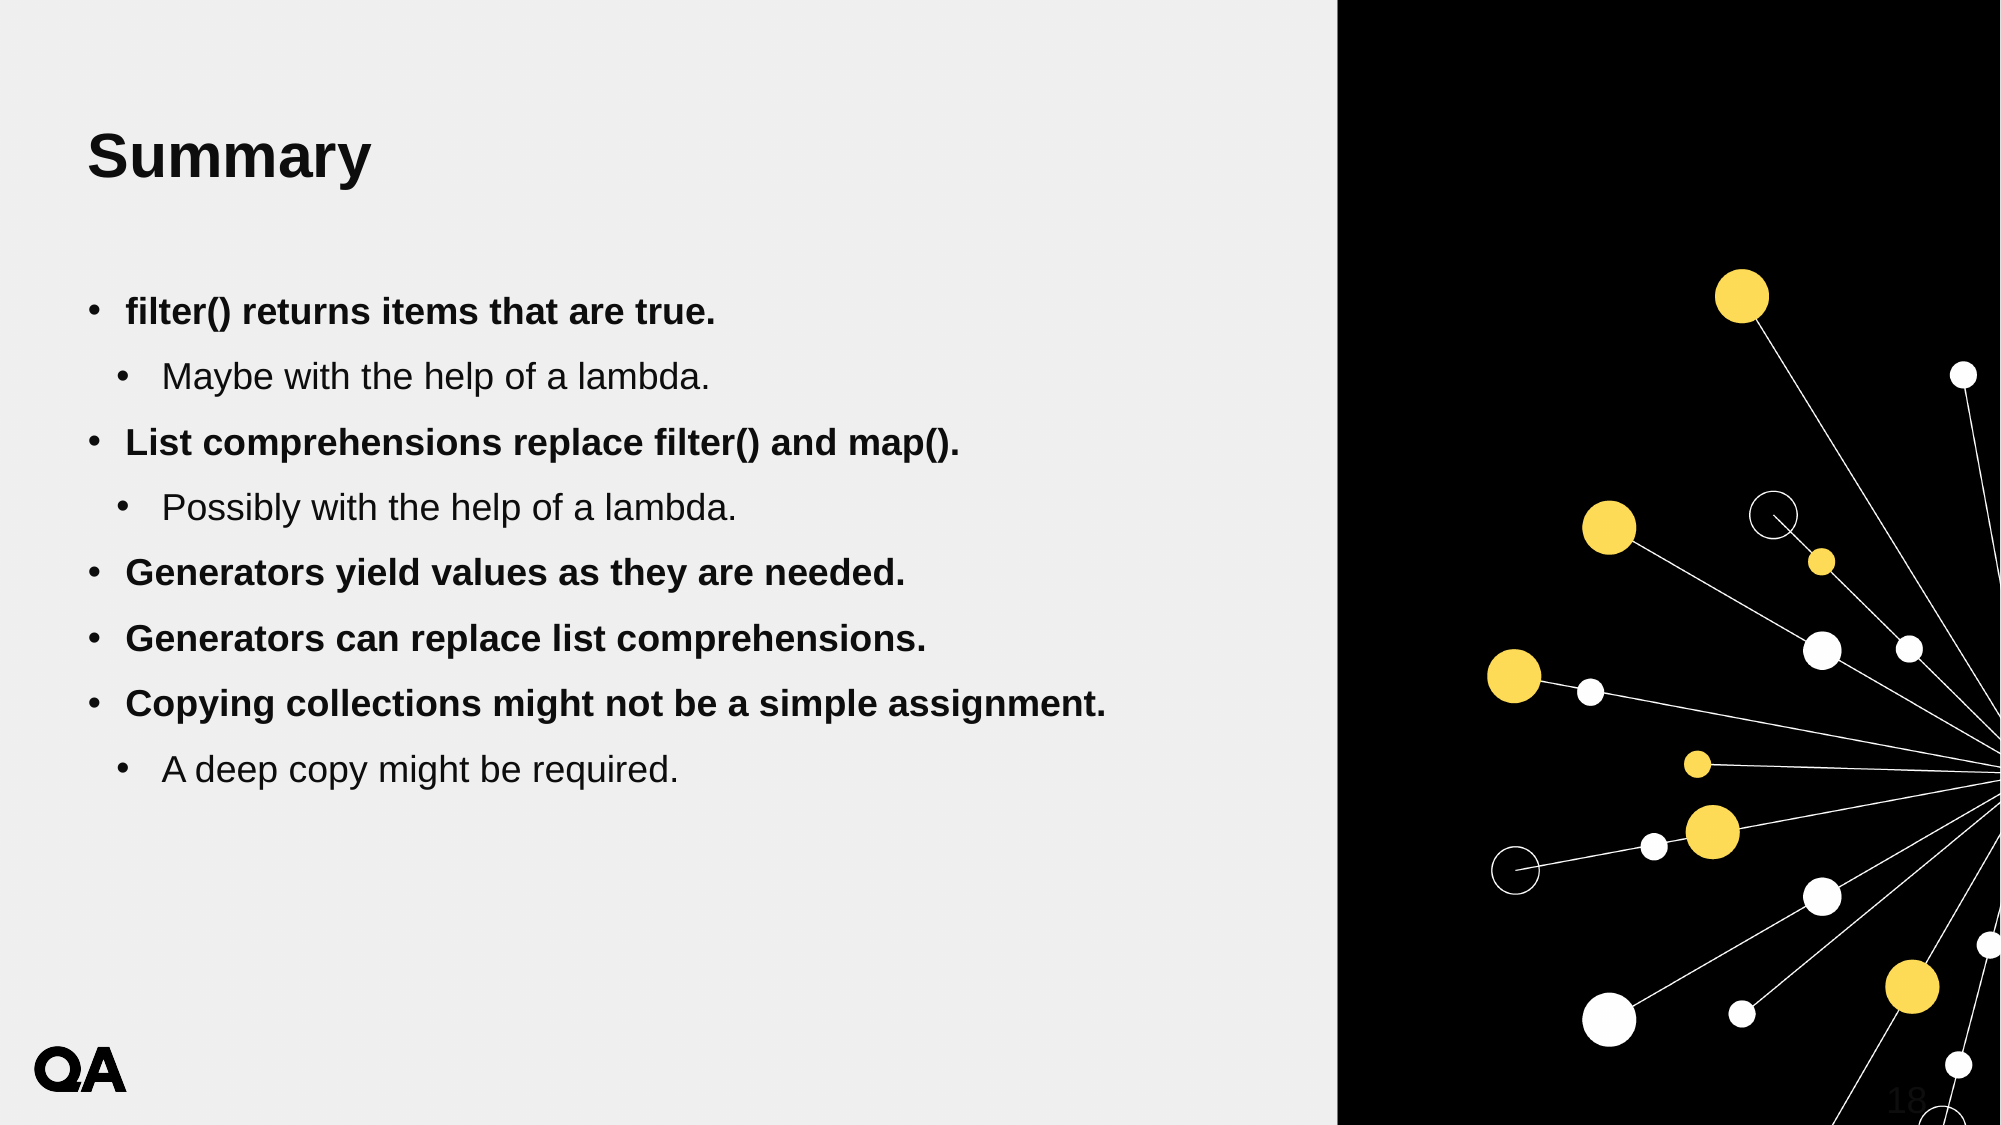

# Summary
filter() returns items that are true.
Maybe with the help of a lambda.
List comprehensions replace filter() and map().
Possibly with the help of a lambda.
Generators yield values as they are needed.
Generators can replace list comprehensions.
Copying collections might not be a simple assignment.
A deep copy might be required.

18